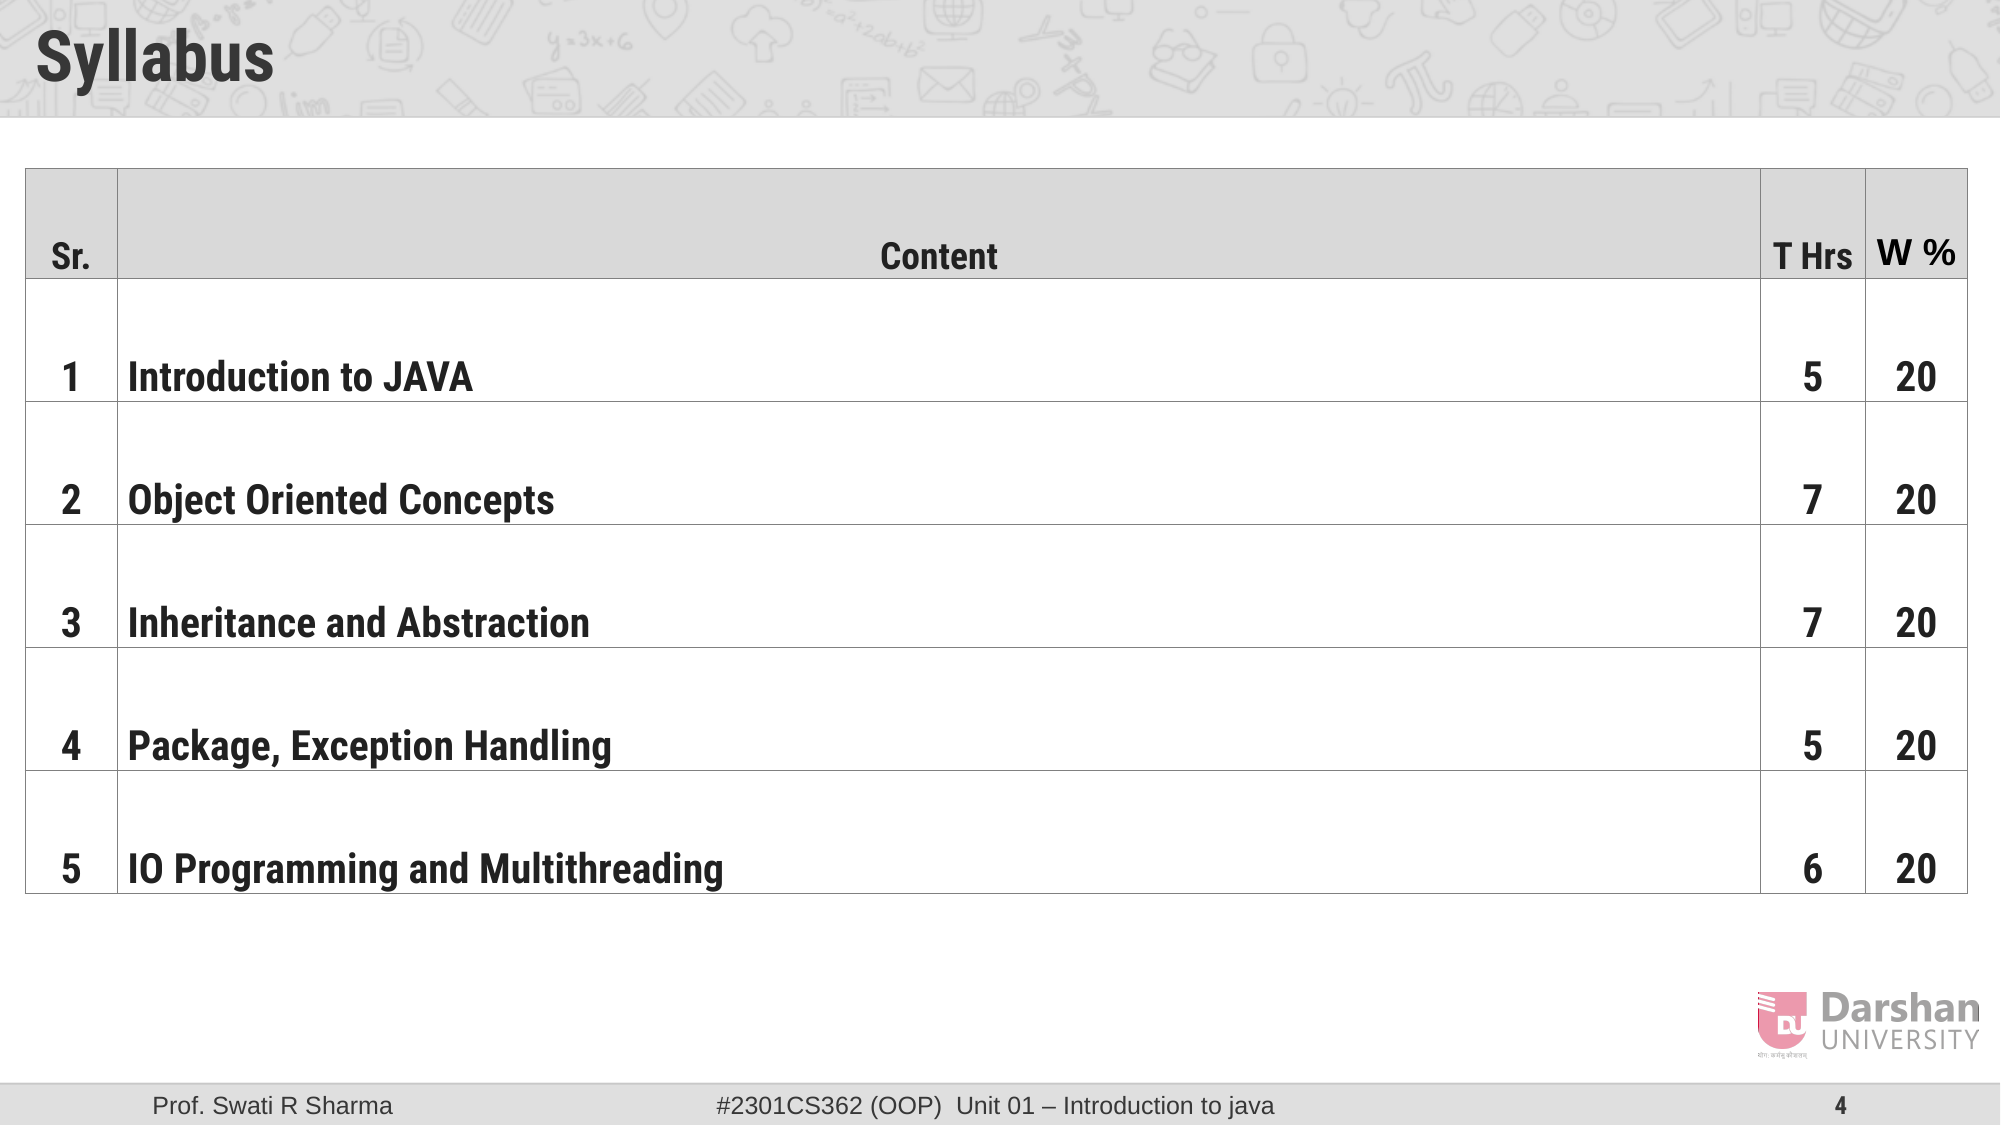

# Syllabus
| Sr. | Content | T Hrs | W % |
| --- | --- | --- | --- |
| 1 | Introduction to JAVA | 5 | 20 |
| 2 | Object Oriented Concepts | 7 | 20 |
| 3 | Inheritance and Abstraction | 7 | 20 |
| 4 | Package, Exception Handling | 5 | 20 |
| 5 | IO Programming and Multithreading | 6 | 20 |